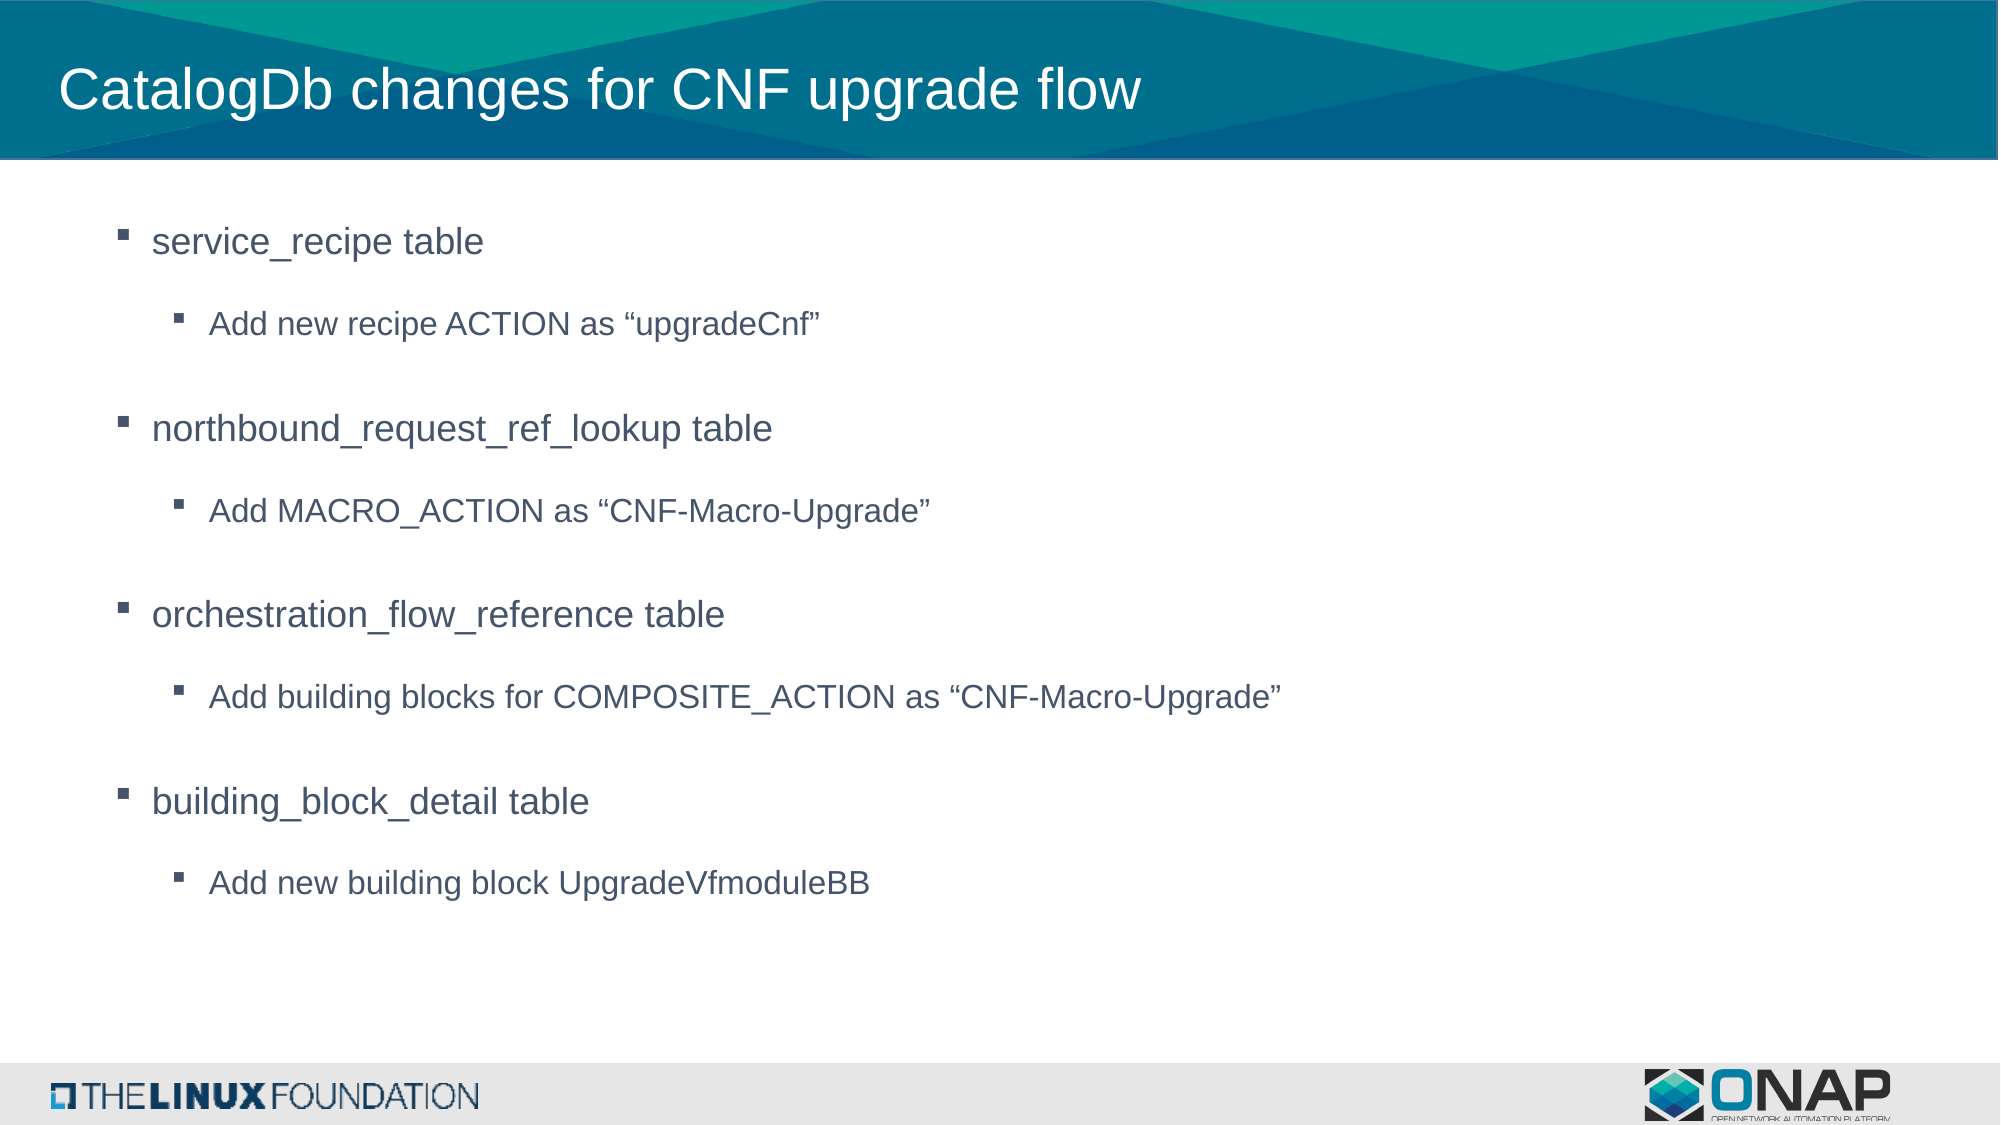

# CatalogDb changes for CNF upgrade flow
service_recipe table
Add new recipe ACTION as “upgradeCnf”
northbound_request_ref_lookup table
Add MACRO_ACTION as “CNF-Macro-Upgrade”
orchestration_flow_reference table
Add building blocks for COMPOSITE_ACTION as “CNF-Macro-Upgrade”
building_block_detail table
Add new building block UpgradeVfmoduleBB